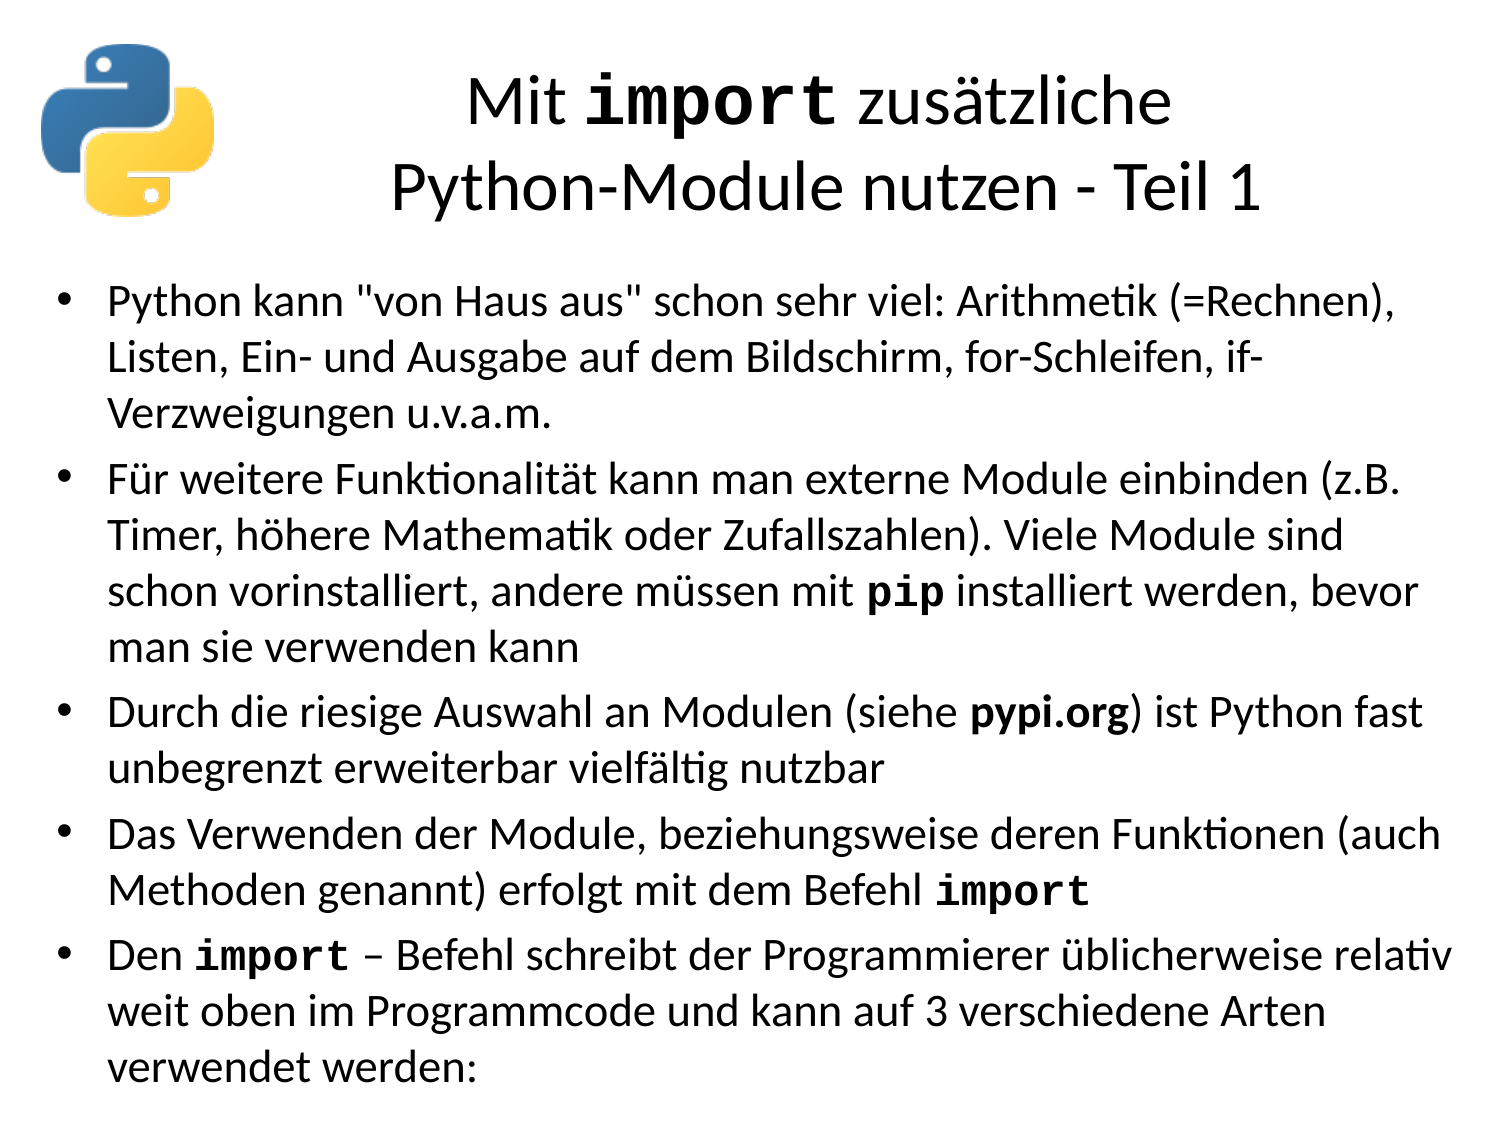

# Mit import zusätzliche Python-Module nutzen - Teil 1
Python kann "von Haus aus" schon sehr viel: Arithmetik (=Rechnen), Listen, Ein- und Ausgabe auf dem Bildschirm, for-Schleifen, if-Verzweigungen u.v.a.m.
Für weitere Funktionalität kann man externe Module einbinden (z.B. Timer, höhere Mathematik oder Zufallszahlen). Viele Module sind schon vorinstalliert, andere müssen mit pip installiert werden, bevor man sie verwenden kann
Durch die riesige Auswahl an Modulen (siehe pypi.org) ist Python fast unbegrenzt erweiterbar vielfältig nutzbar
Das Verwenden der Module, beziehungsweise deren Funktionen (auch Methoden genannt) erfolgt mit dem Befehl import
Den import – Befehl schreibt der Programmierer üblicherweise relativ weit oben im Programmcode und kann auf 3 verschiedene Arten verwendet werden: